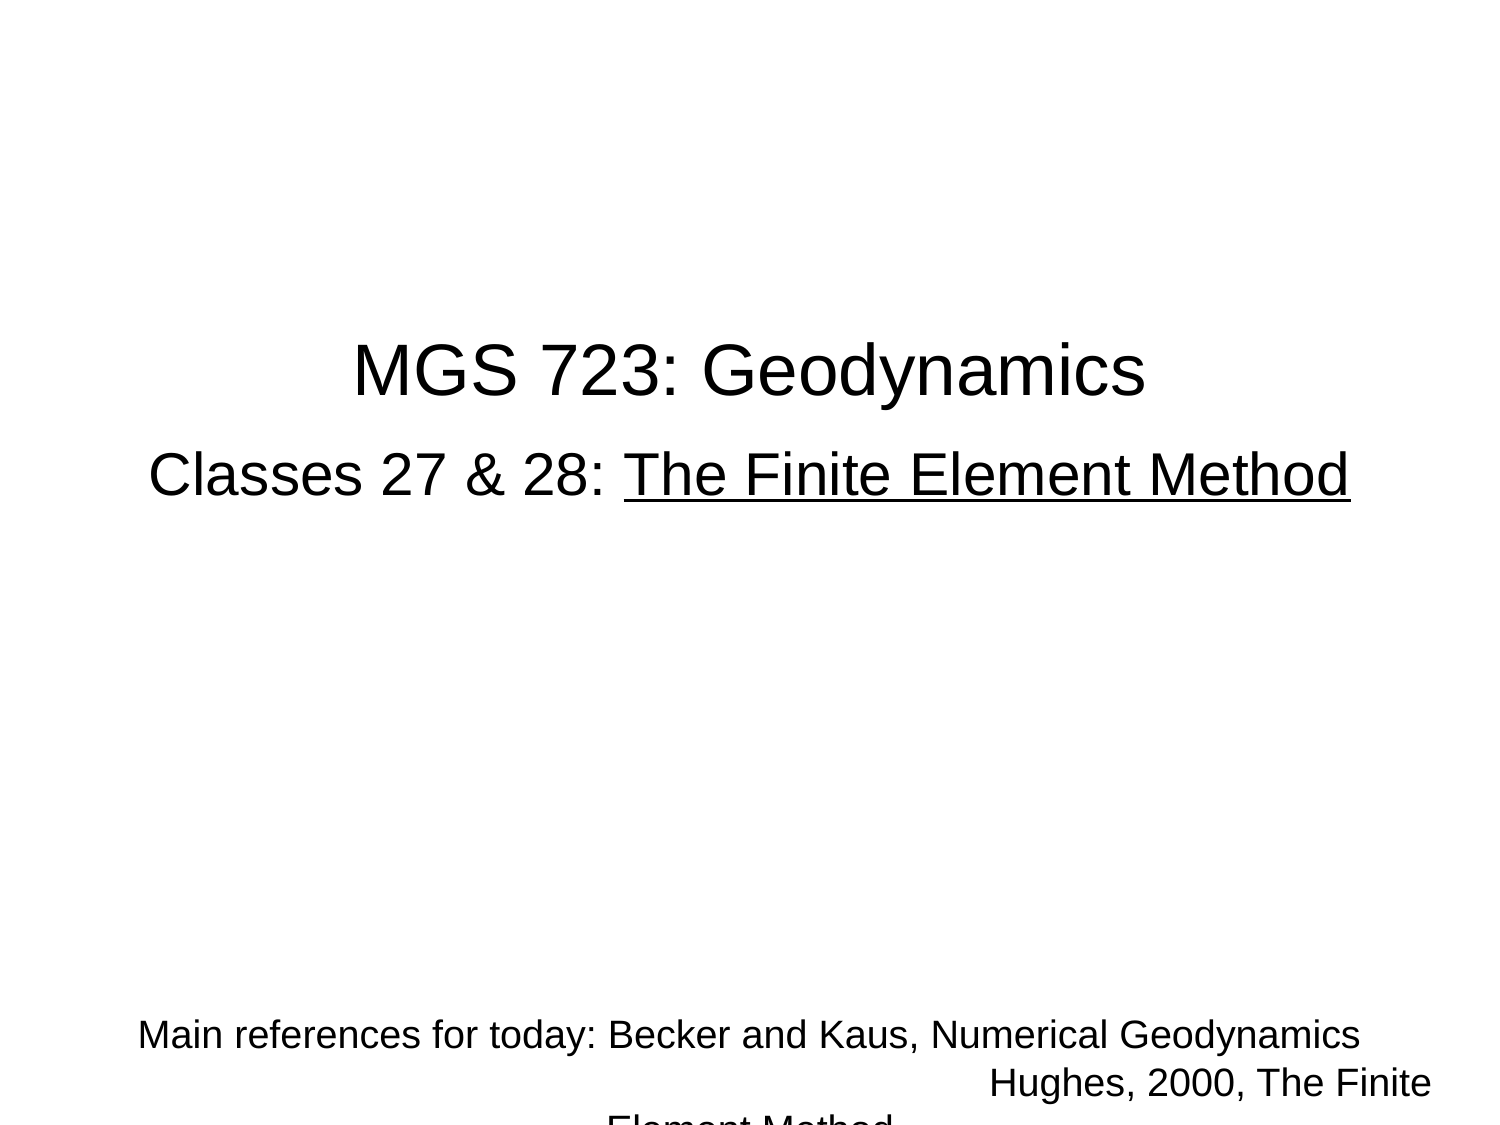

MGS 723: Geodynamics

Classes 27 & 28: The Finite Element Method
Main references for today: Becker and Kaus, Numerical Geodynamics
						  Hughes, 2000, The Finite Element Method